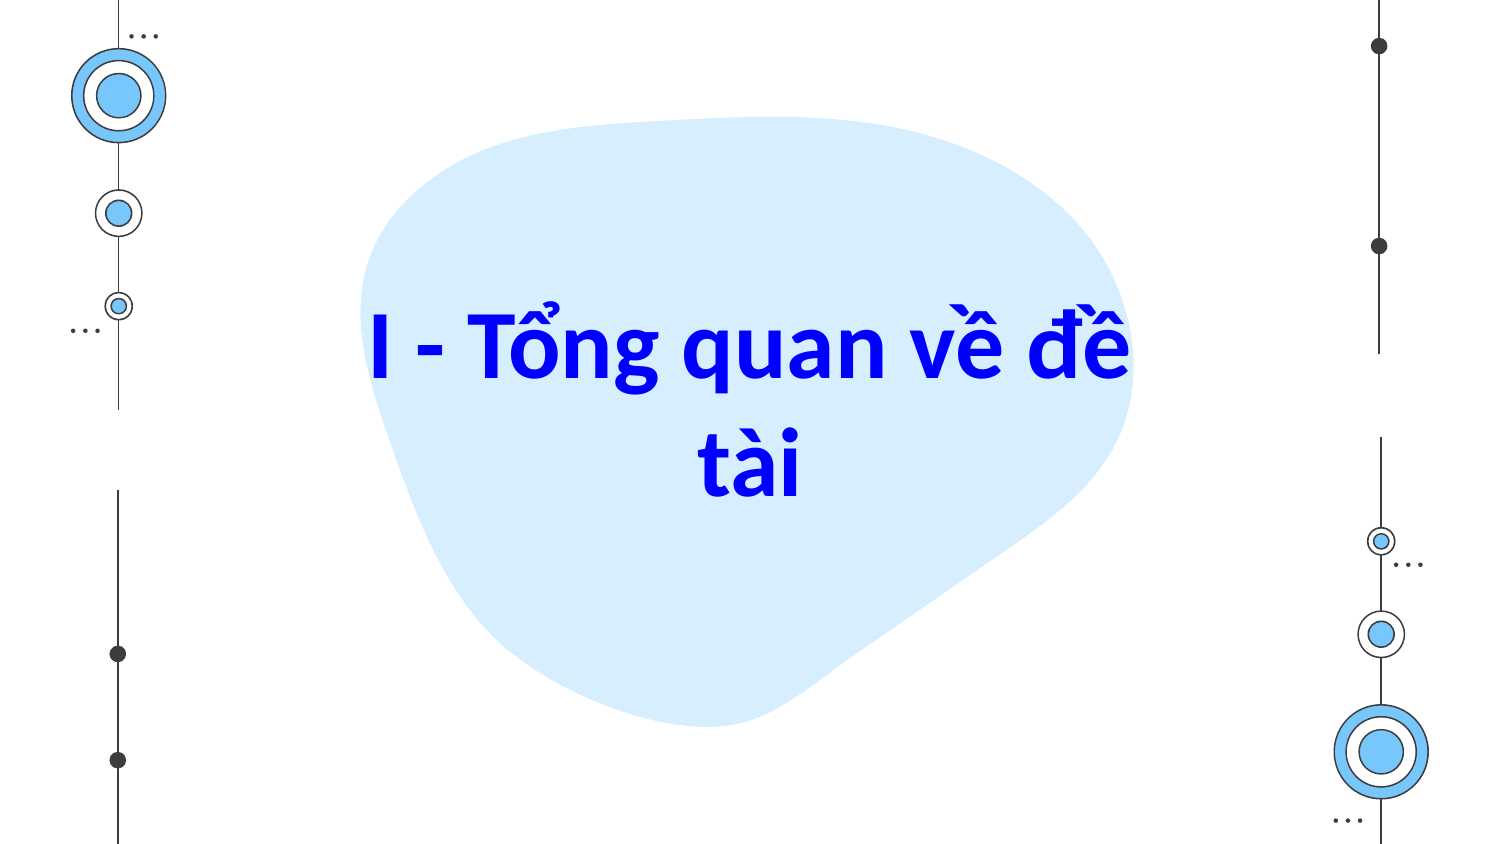

# I - Tổng quan về đề tài